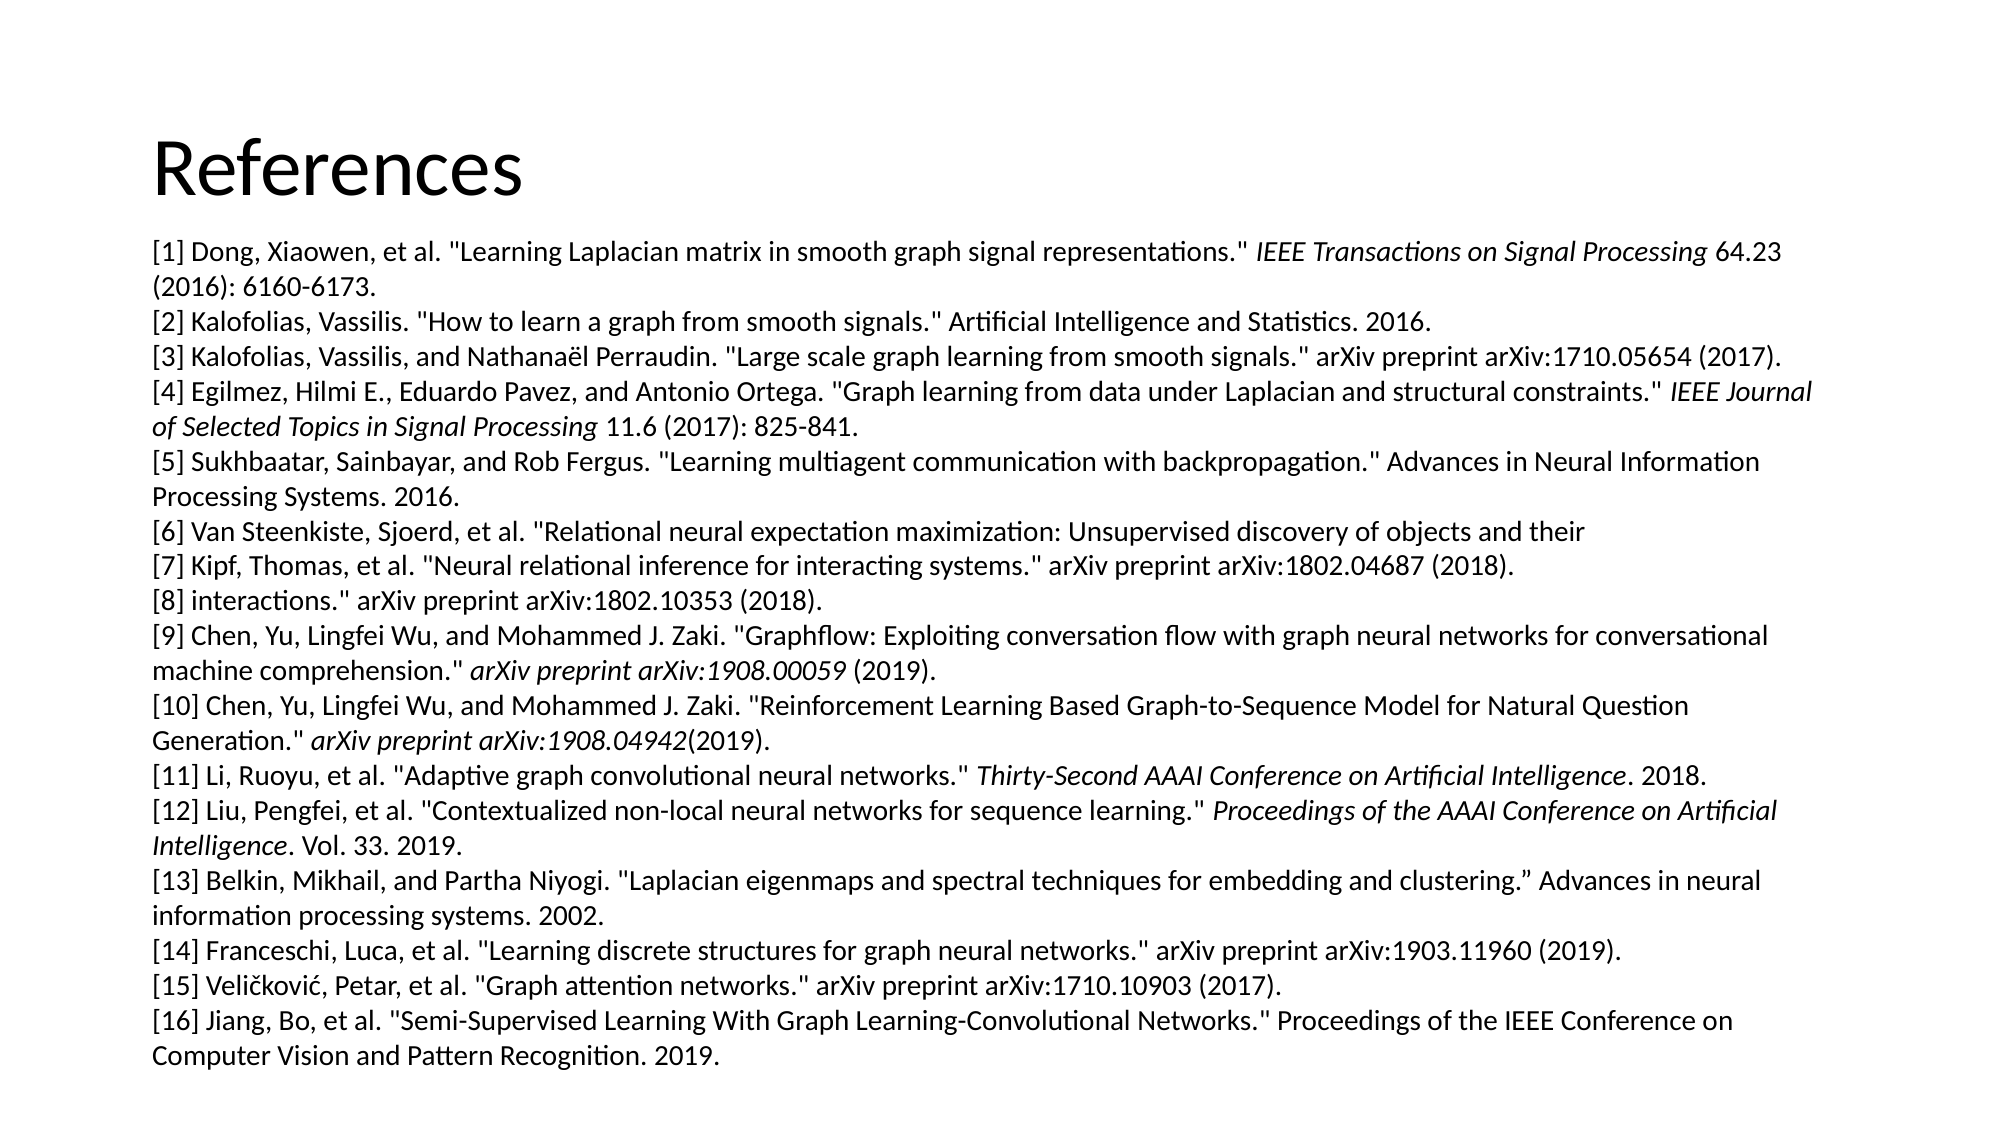

# References
[1] Dong, Xiaowen, et al. "Learning Laplacian matrix in smooth graph signal representations." IEEE Transactions on Signal Processing 64.23 (2016): 6160-6173.
[2] Kalofolias, Vassilis. "How to learn a graph from smooth signals." Artificial Intelligence and Statistics. 2016.
[3] Kalofolias, Vassilis, and Nathanaël Perraudin. "Large scale graph learning from smooth signals." arXiv preprint arXiv:1710.05654 (2017).
[4] Egilmez, Hilmi E., Eduardo Pavez, and Antonio Ortega. "Graph learning from data under Laplacian and structural constraints." IEEE Journal of Selected Topics in Signal Processing 11.6 (2017): 825-841.
[5] Sukhbaatar, Sainbayar, and Rob Fergus. "Learning multiagent communication with backpropagation." Advances in Neural Information Processing Systems. 2016.
[6] Van Steenkiste, Sjoerd, et al. "Relational neural expectation maximization: Unsupervised discovery of objects and their
[7] Kipf, Thomas, et al. "Neural relational inference for interacting systems." arXiv preprint arXiv:1802.04687 (2018).
[8] interactions." arXiv preprint arXiv:1802.10353 (2018).
[9] Chen, Yu, Lingfei Wu, and Mohammed J. Zaki. "Graphflow: Exploiting conversation flow with graph neural networks for conversational machine comprehension." arXiv preprint arXiv:1908.00059 (2019).
[10] Chen, Yu, Lingfei Wu, and Mohammed J. Zaki. "Reinforcement Learning Based Graph-to-Sequence Model for Natural Question Generation." arXiv preprint arXiv:1908.04942(2019).
[11] Li, Ruoyu, et al. "Adaptive graph convolutional neural networks." Thirty-Second AAAI Conference on Artificial Intelligence. 2018.
[12] Liu, Pengfei, et al. "Contextualized non-local neural networks for sequence learning." Proceedings of the AAAI Conference on Artificial Intelligence. Vol. 33. 2019.
[13] Belkin, Mikhail, and Partha Niyogi. "Laplacian eigenmaps and spectral techniques for embedding and clustering.” Advances in neural information processing systems. 2002.
[14] Franceschi, Luca, et al. "Learning discrete structures for graph neural networks." arXiv preprint arXiv:1903.11960 (2019).
[15] Veličković, Petar, et al. "Graph attention networks." arXiv preprint arXiv:1710.10903 (2017).
[16] Jiang, Bo, et al. "Semi-Supervised Learning With Graph Learning-Convolutional Networks." Proceedings of the IEEE Conference on Computer Vision and Pattern Recognition. 2019.